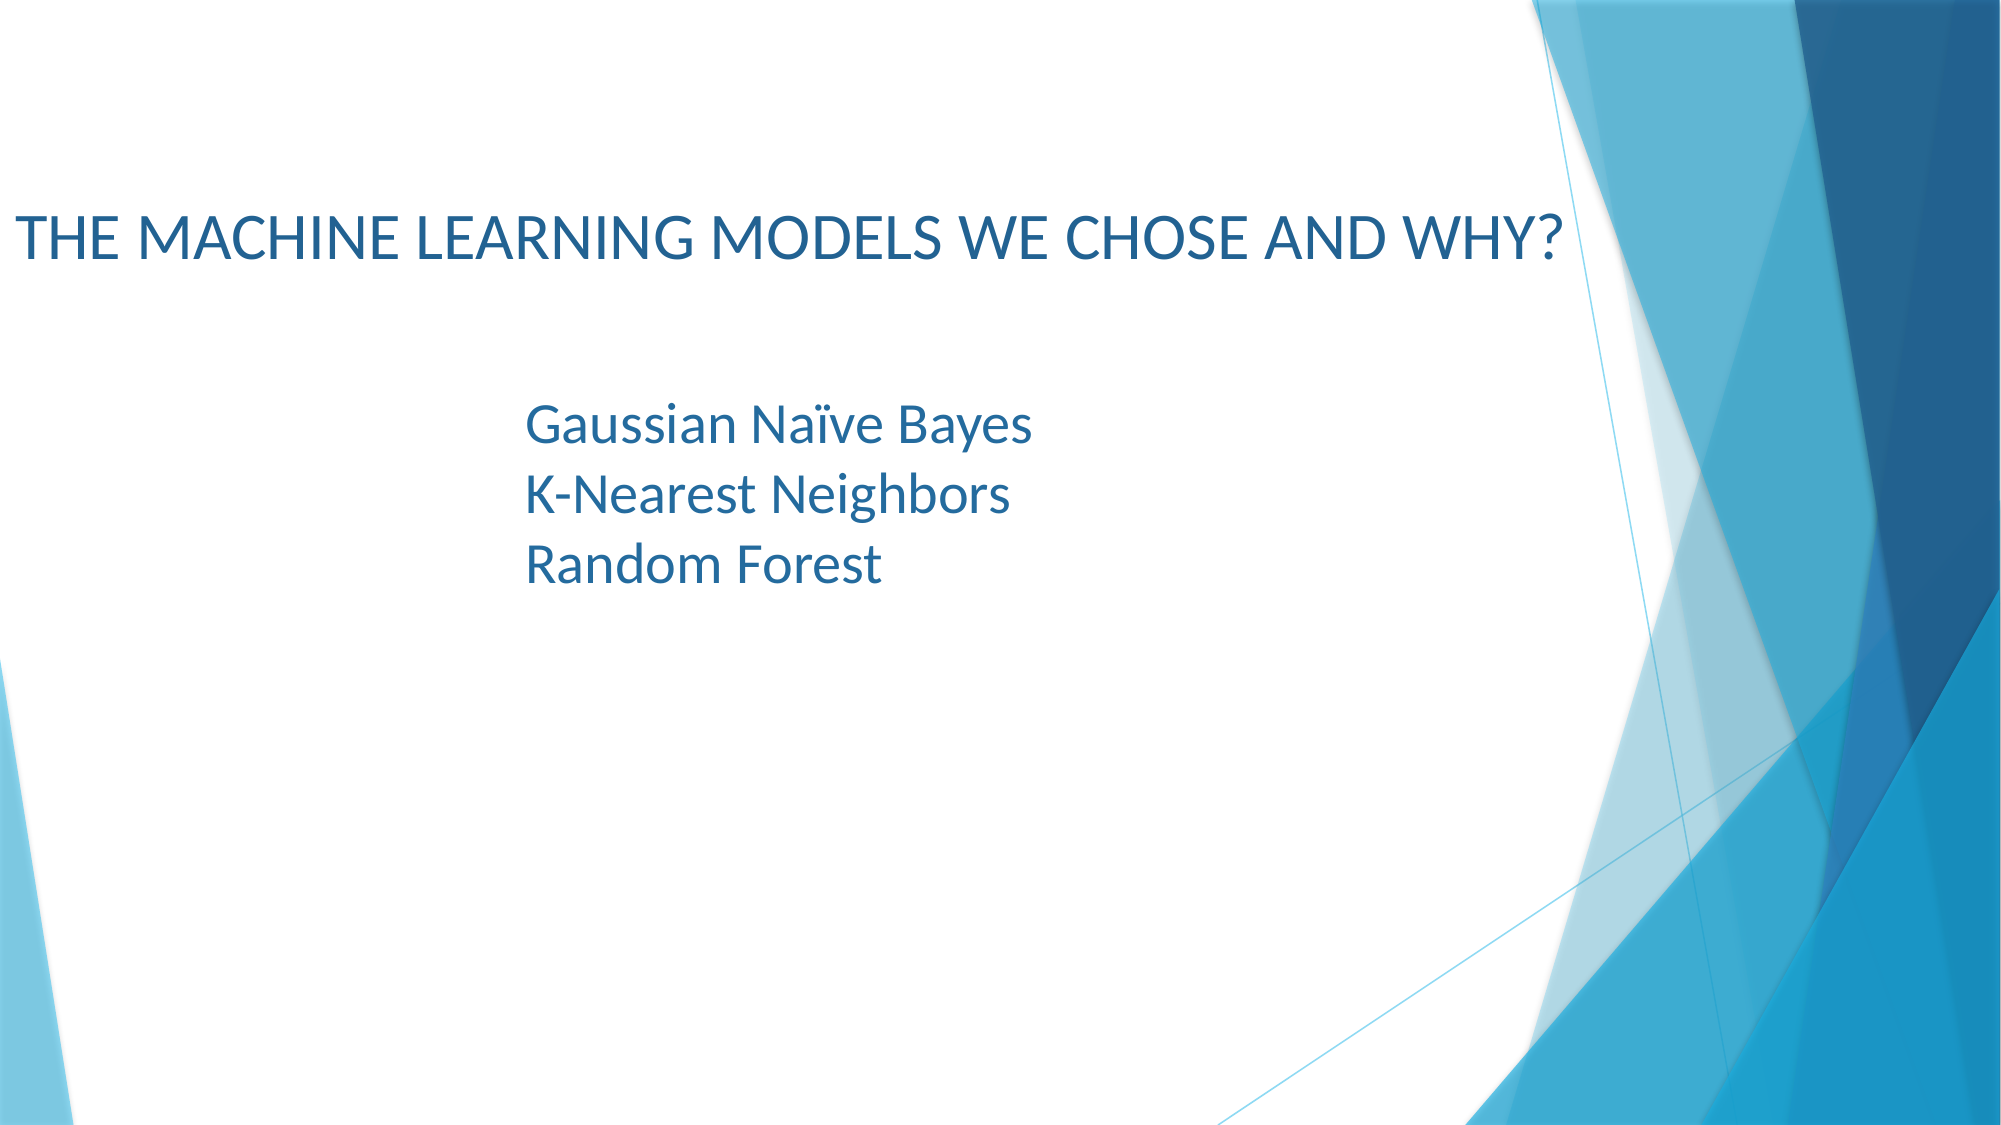

# THE MACHINE LEARNING MODELS WE CHOSE AND WHY?
Gaussian Naïve Bayes
K-Nearest Neighbors
Random Forest